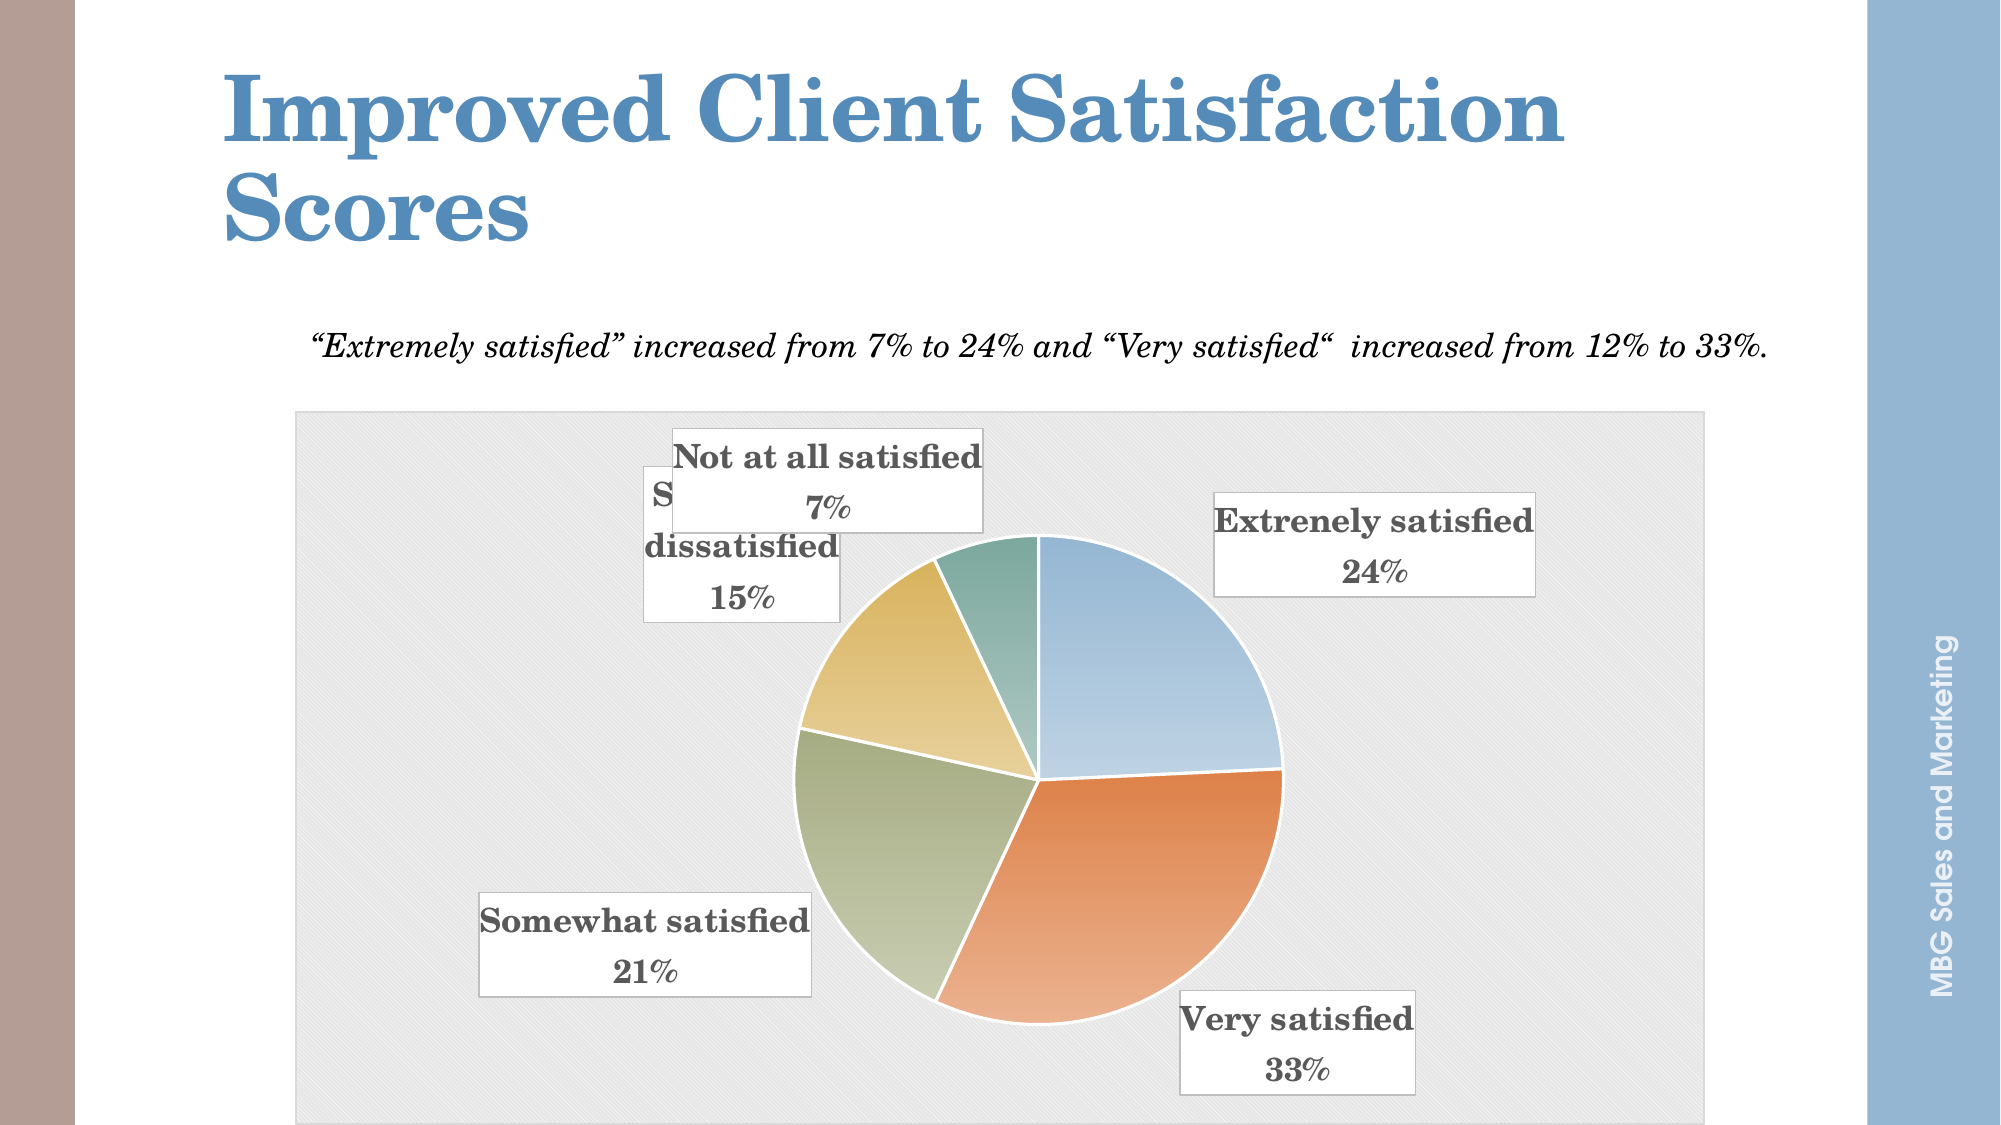

# Improved Client Satisfaction Scores
“Extremely satisfied” increased from 7% to 24% and “Very satisfied“  increased from 12% to 33%.

### Chart

| Category | Number |
|---|---|
| Extrenely satisfied | 5700.0 |
| Very satisfied | 7668.0 |
| Somewhat satisfied | 5047.0 |
| Somewhat dissatisfied | 3419.0 |
| Not at all satisfied | 1650.0 |
MBG Sales and Marketing